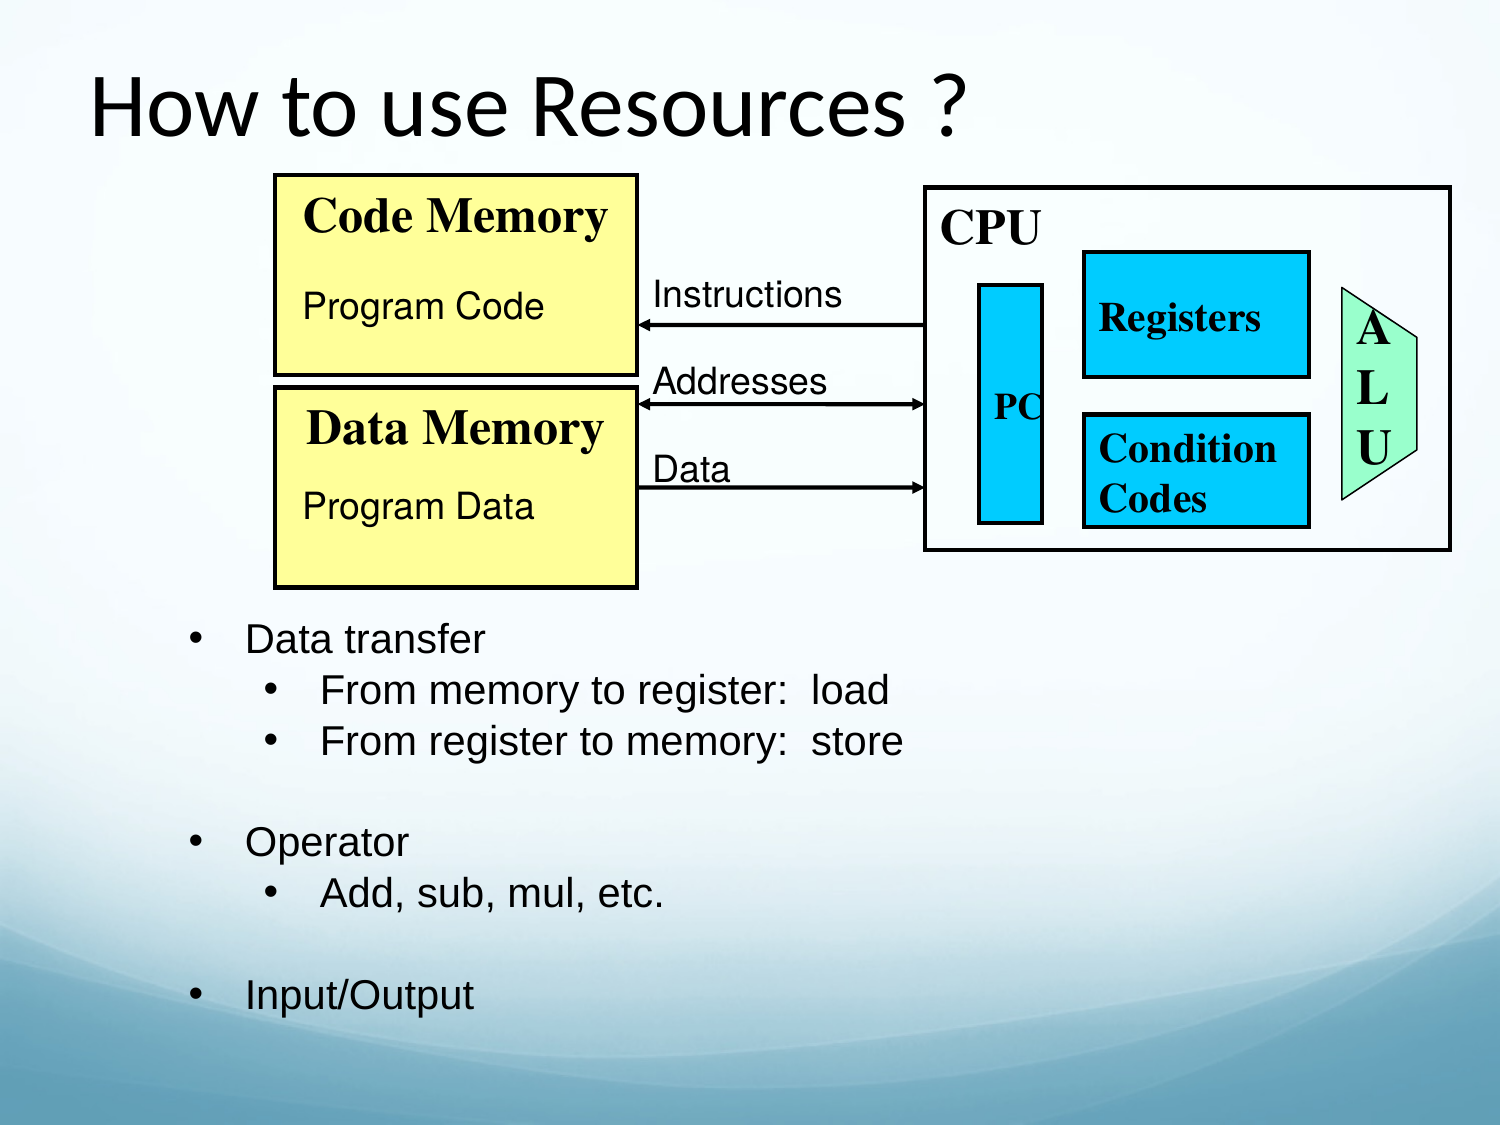

How to use Resources ?
Code Memory
CPU
Registers
Instructions
Program Code
PC
ALU

Addresses
Data Memory

Condition
Codes
Data
Program Data

Data transfer
From memory to register:  load
From register to memory:  store

Operator
Add, sub, mul, etc.

Input/Output